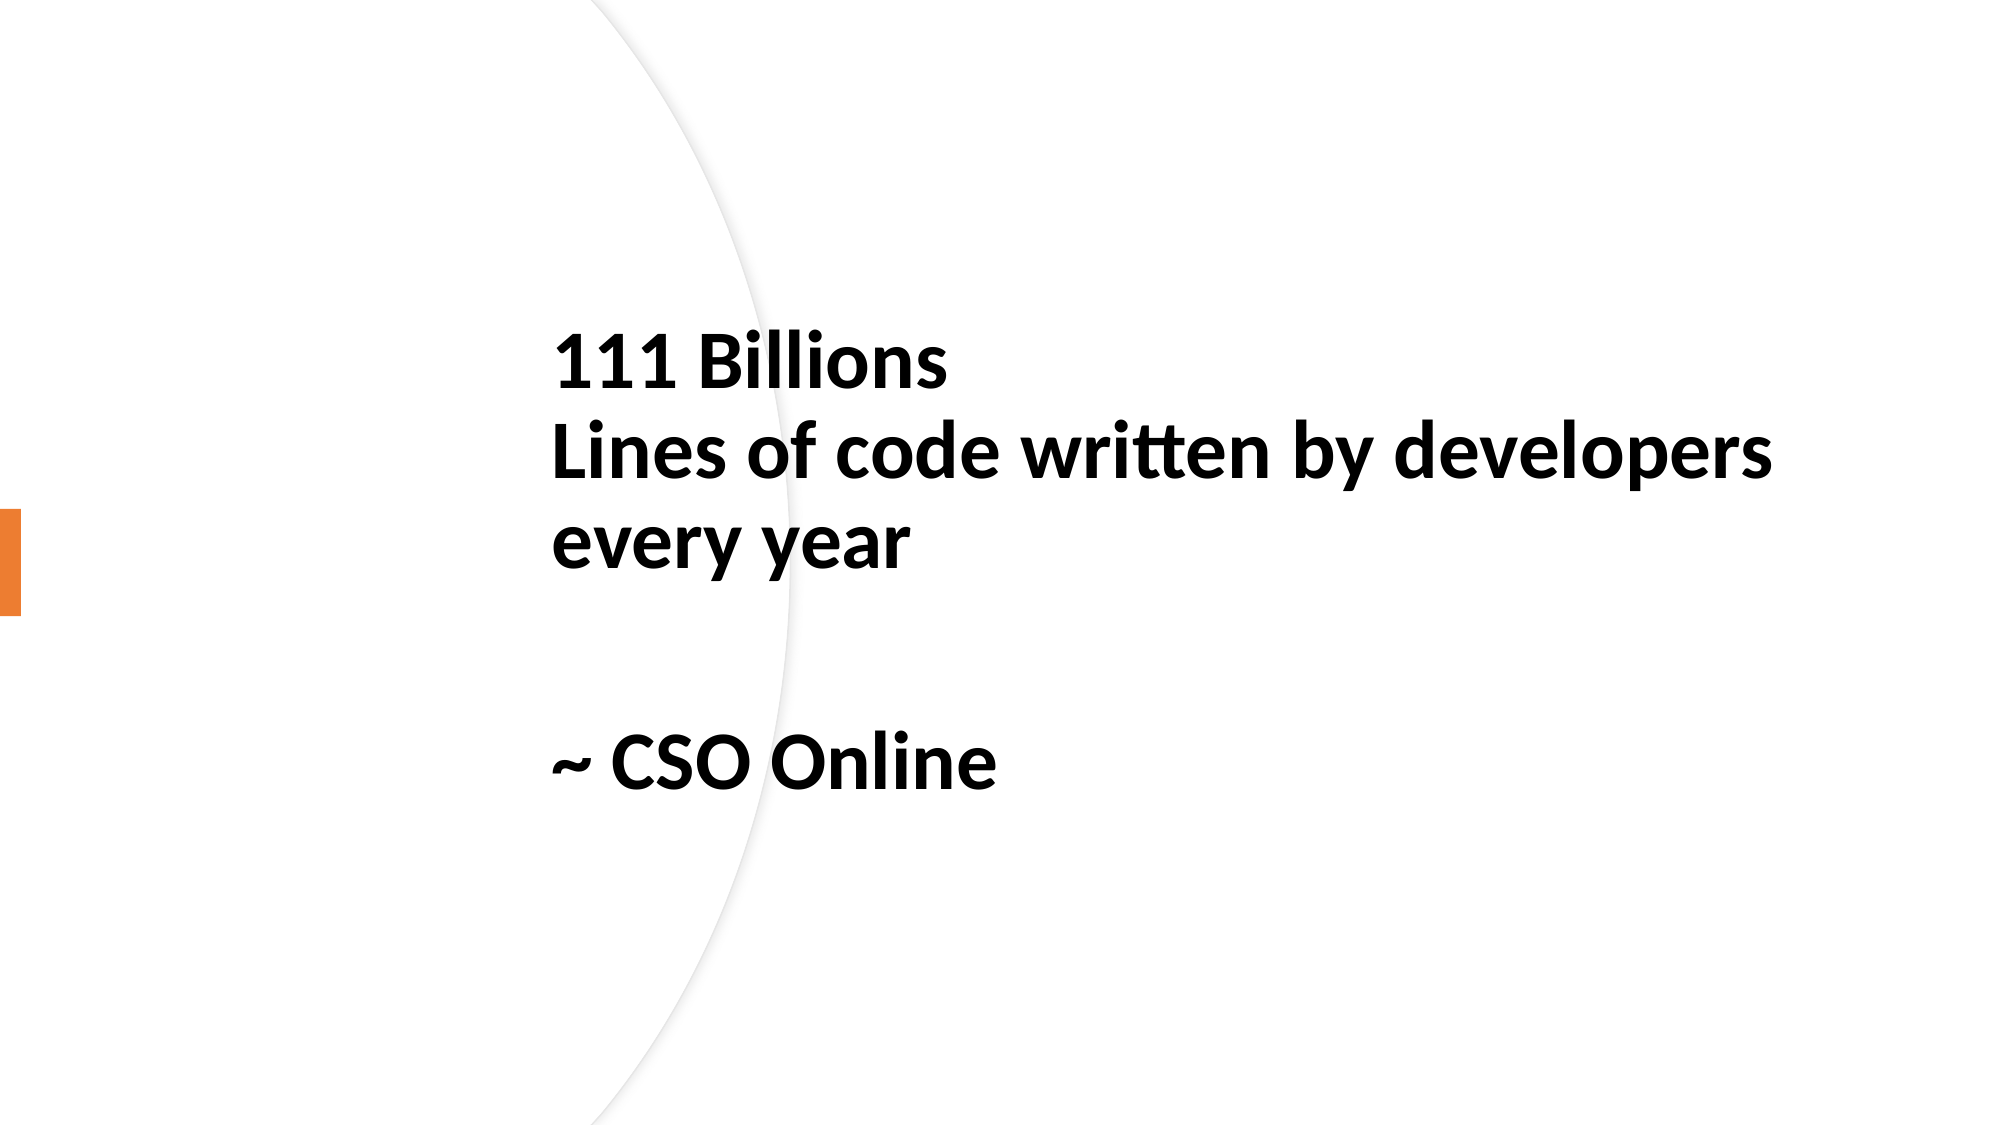

111 Billions
Lines of code written by developers every year

~ CSO Online
#